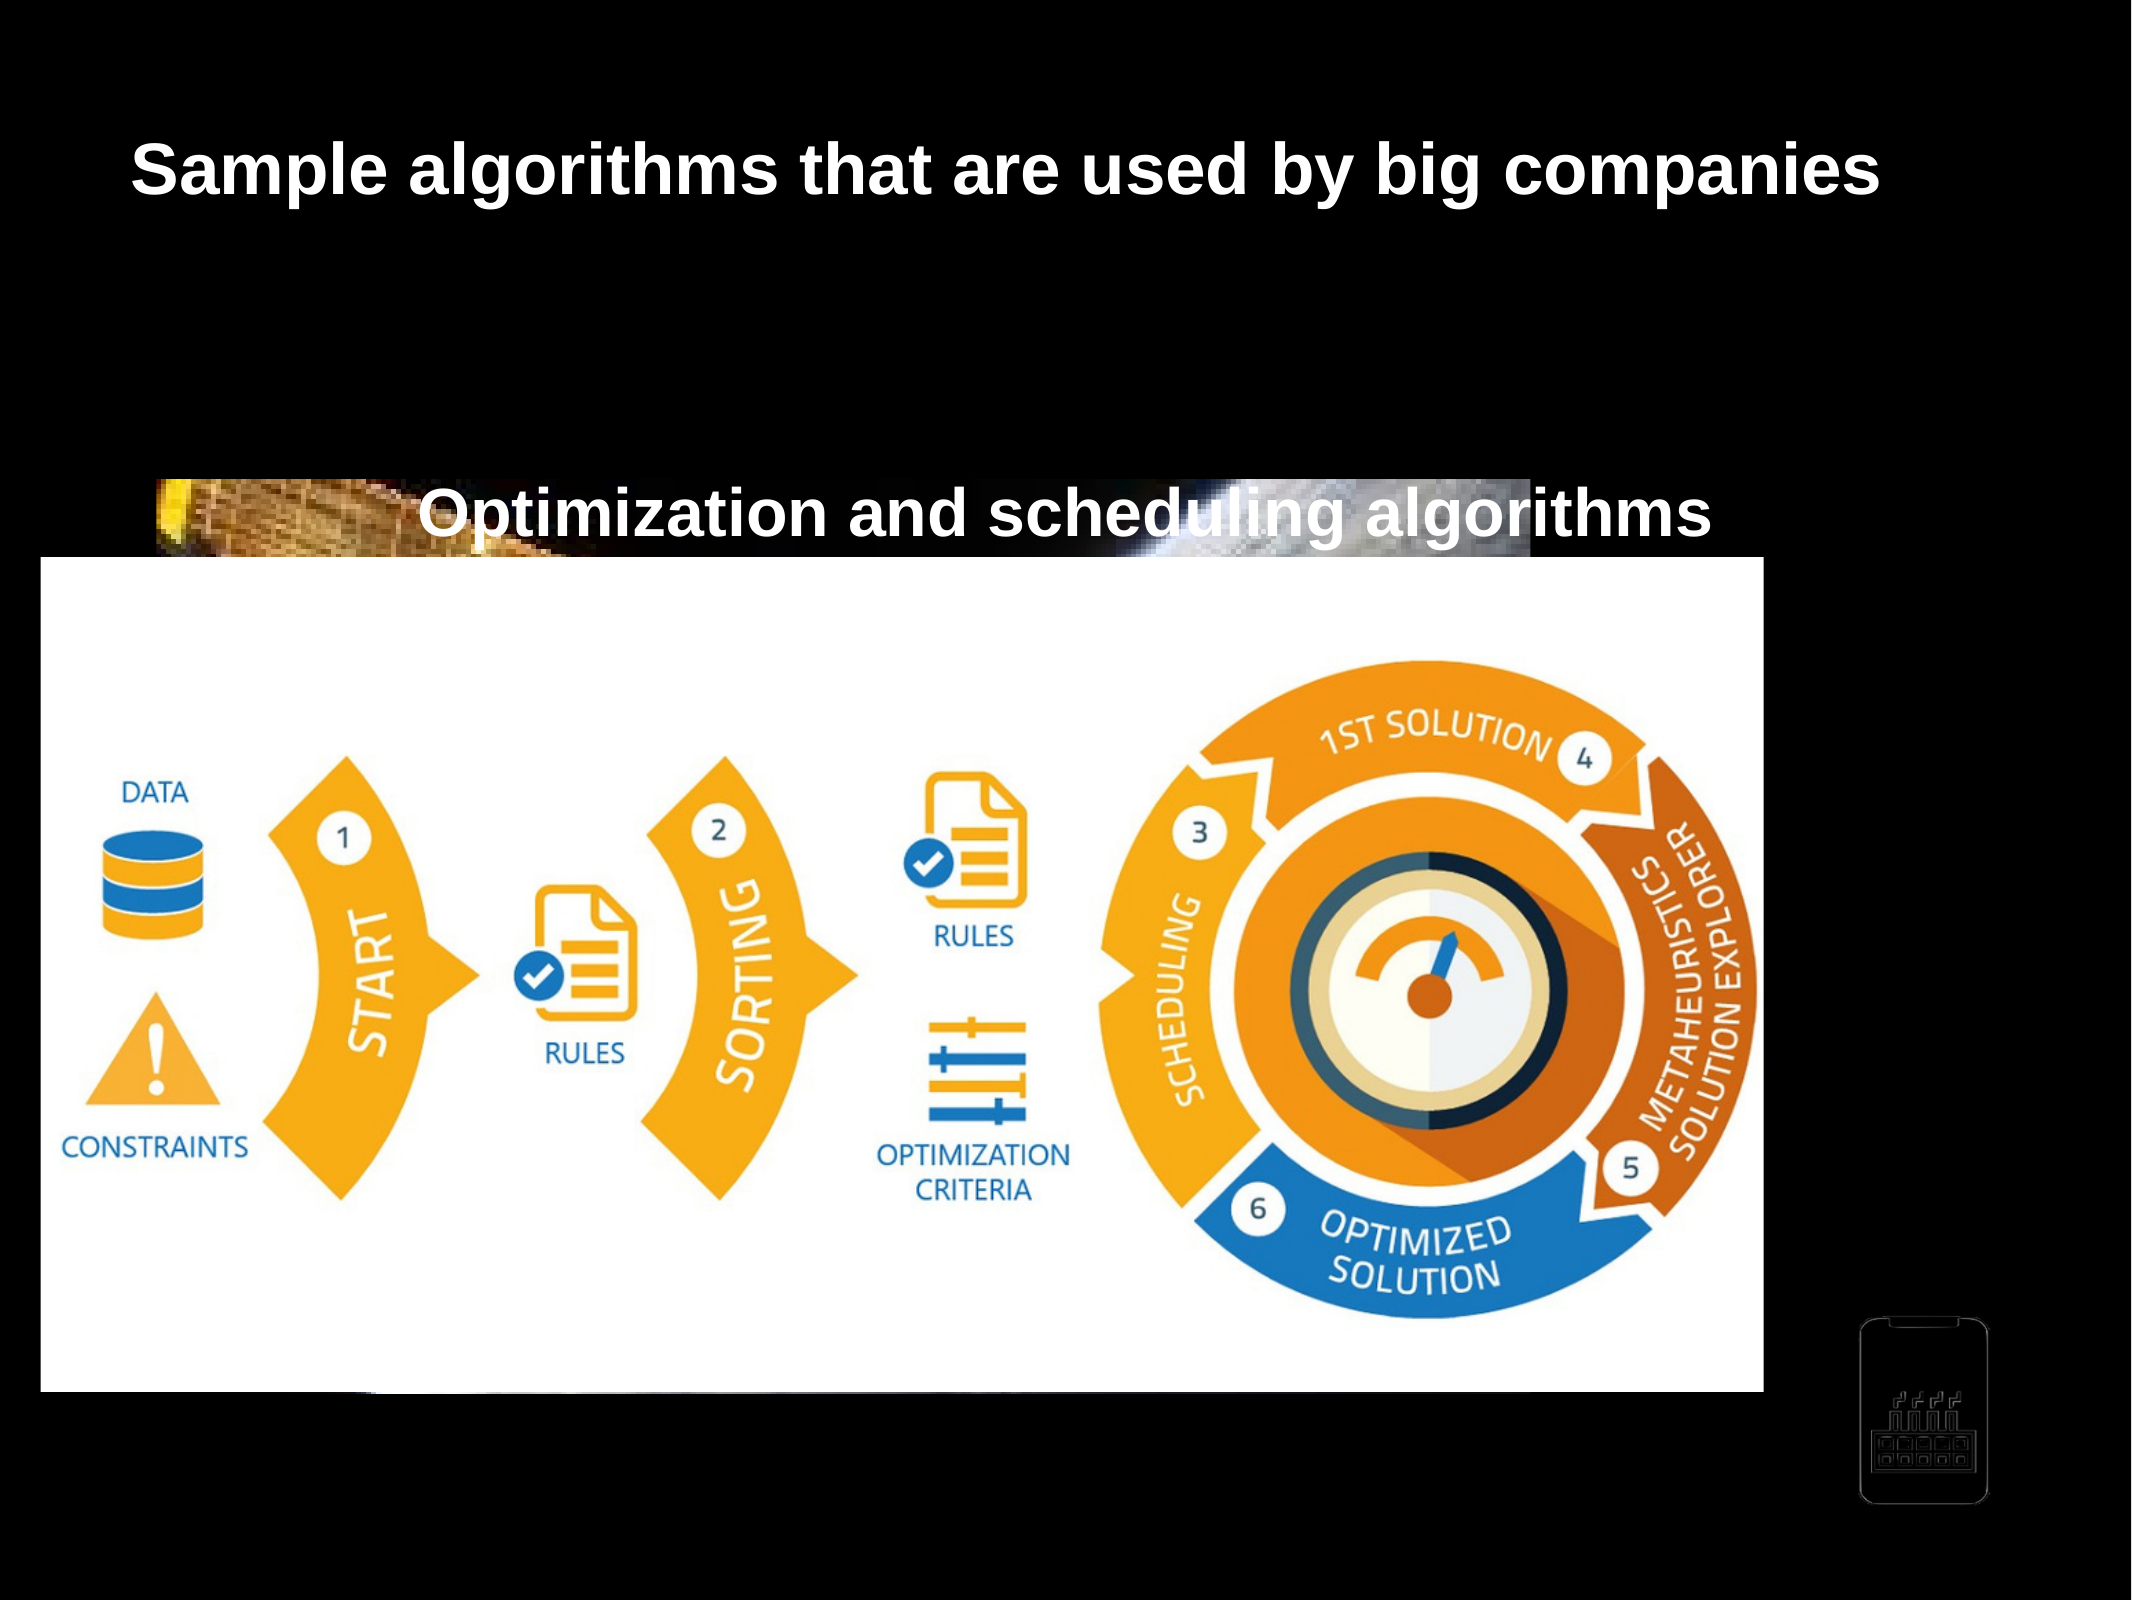

Sample algorithms that are used by big companies
•
How to arrange solar panels on the International Space Station?
Optimization and scheduling algorithms

AppMillers
www.appmillers.com